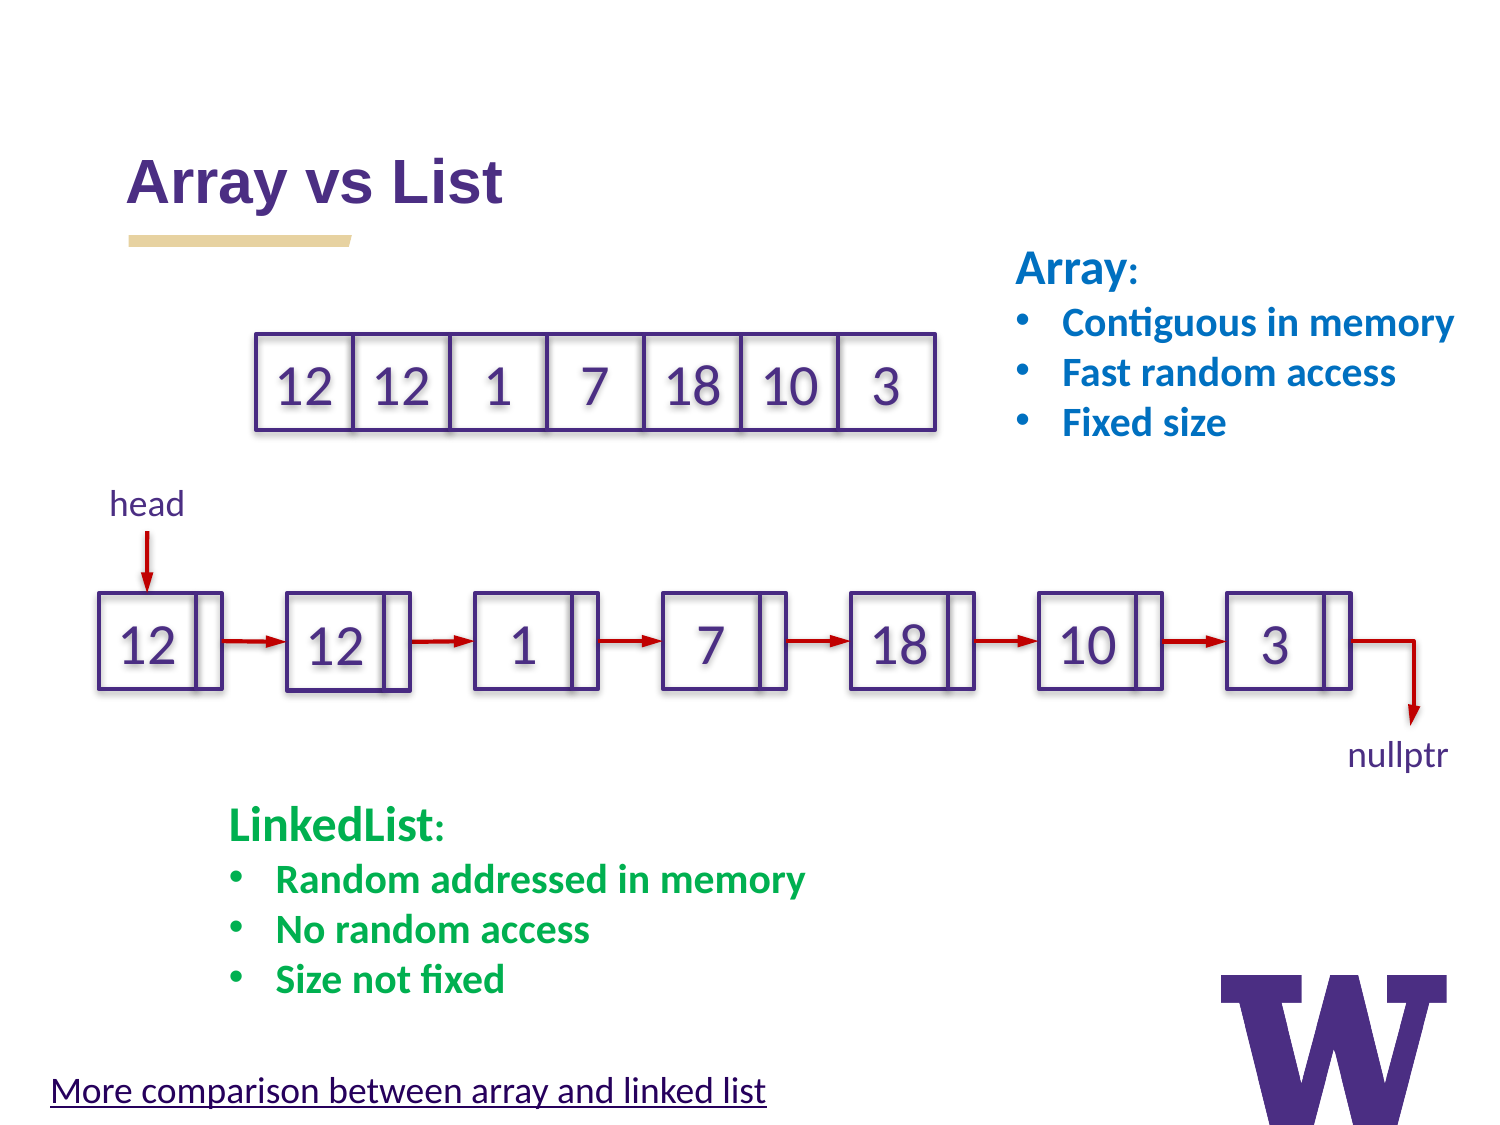

# Array vs List
Array:
Contiguous in memory
Fast random access
Fixed size
12
12
1
7
18
10
3
head
12

12

1

7

18

10

3

nullptr
LinkedList:
Random addressed in memory
No random access
Size not fixed
More comparison between array and linked list